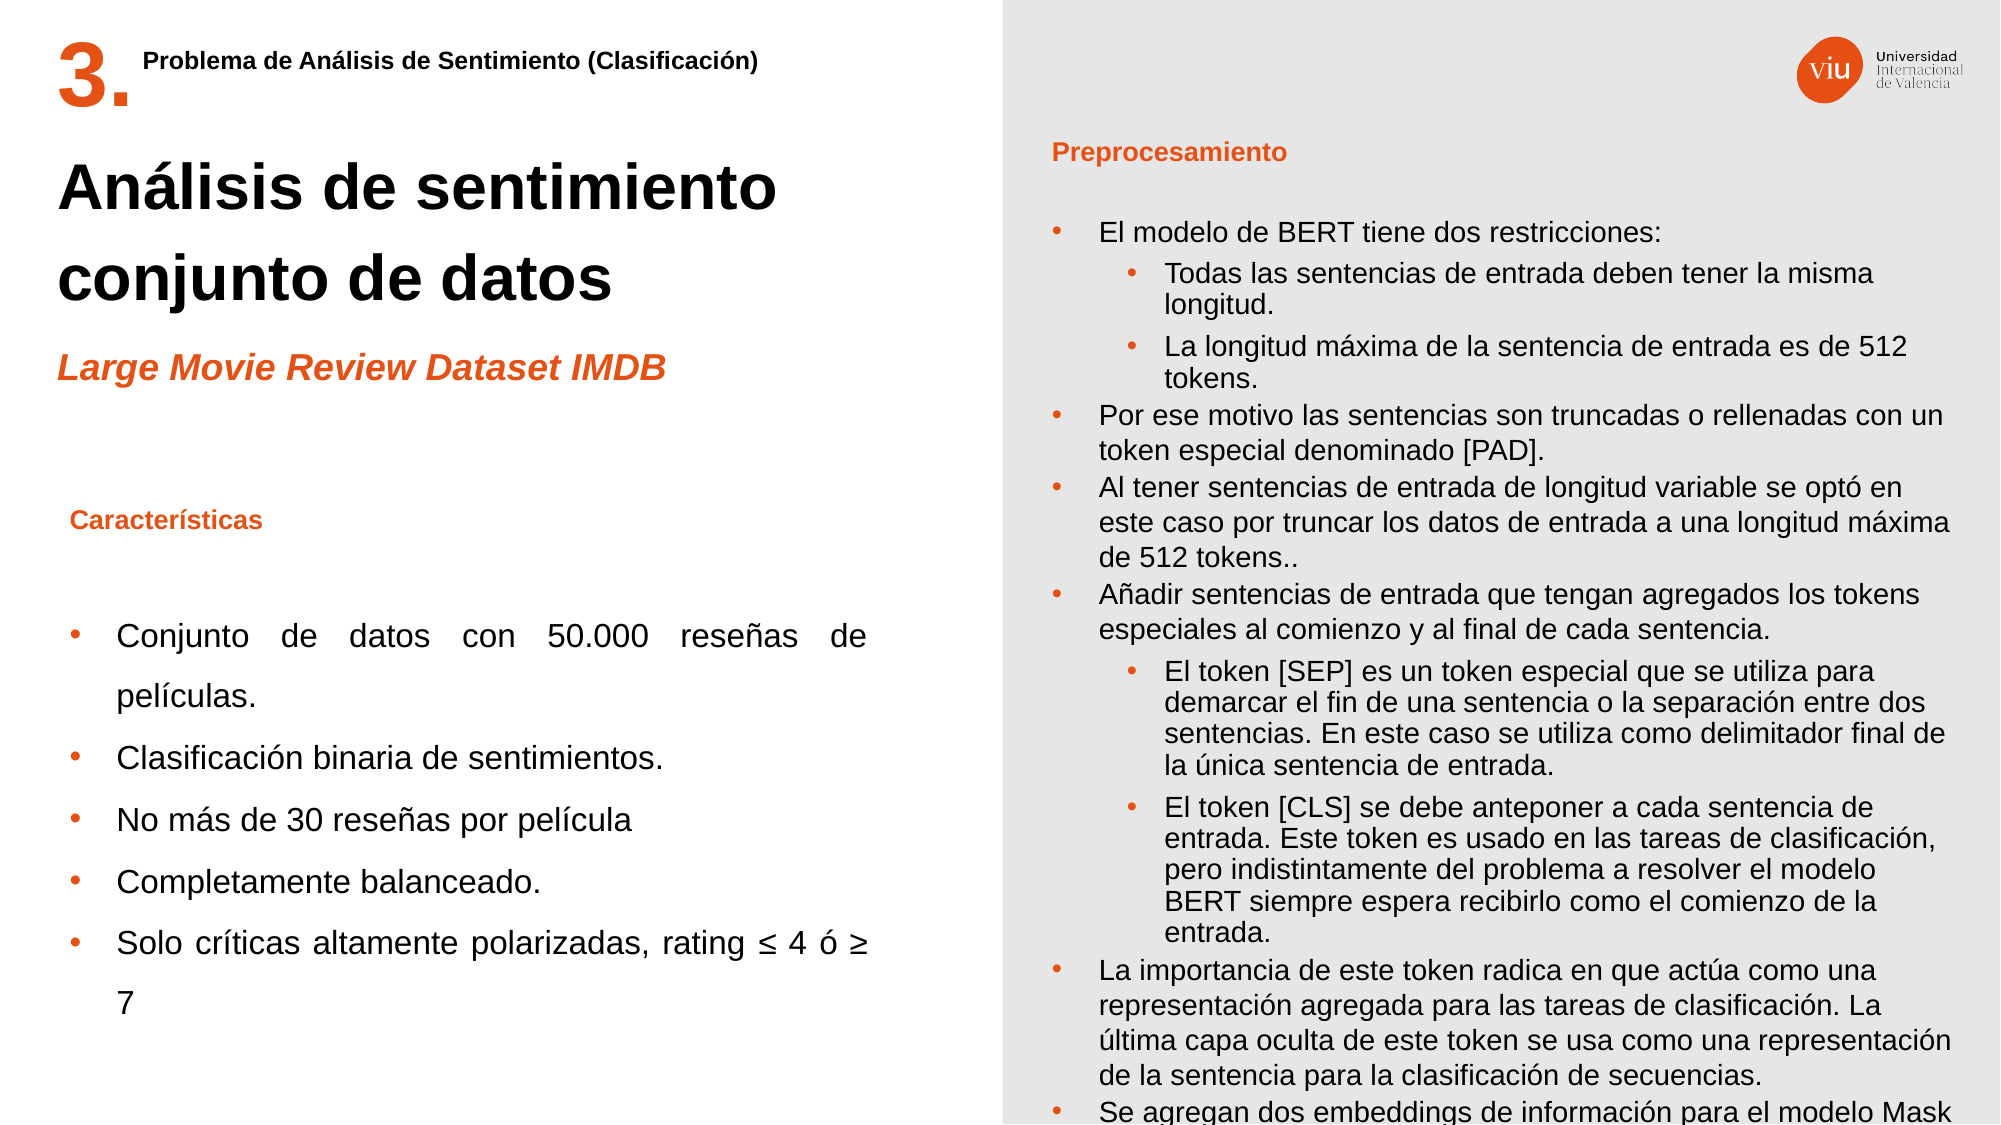

Problema de Análisis de Sentimiento (Clasificación)
3.
Preprocesamiento
Análisis de sentimiento
conjunto de datos
El modelo de BERT tiene dos restricciones:
Todas las sentencias de entrada deben tener la misma longitud.
La longitud máxima de la sentencia de entrada es de 512 tokens.
Por ese motivo las sentencias son truncadas o rellenadas con un token especial denominado [PAD].
Al tener sentencias de entrada de longitud variable se optó en este caso por truncar los datos de entrada a una longitud máxima de 512 tokens..
Añadir sentencias de entrada que tengan agregados los tokens especiales al comienzo y al final de cada sentencia.
El token [SEP] es un token especial que se utiliza para demarcar el fin de una sentencia o la separación entre dos sentencias. En este caso se utiliza como delimitador final de la única sentencia de entrada.
El token [CLS] se debe anteponer a cada sentencia de entrada. Este token es usado en las tareas de clasificación, pero indistintamente del problema a resolver el modelo BERT siempre espera recibirlo como el comienzo de la entrada.
La importancia de este token radica en que actúa como una representación agregada para las tareas de clasificación. La última capa oculta de este token se usa como una representación de la sentencia para la clasificación de secuencias.
Se agregan dos embeddings de información para el modelo Mask IDs y Segment Ids.
Large Movie Review Dataset IMDB
Características
Conjunto de datos con 50.000 reseñas de películas.
Clasificación binaria de sentimientos.
No más de 30 reseñas por película
Completamente balanceado.
Solo críticas altamente polarizadas, rating ≤ 4 ó ≥ 7